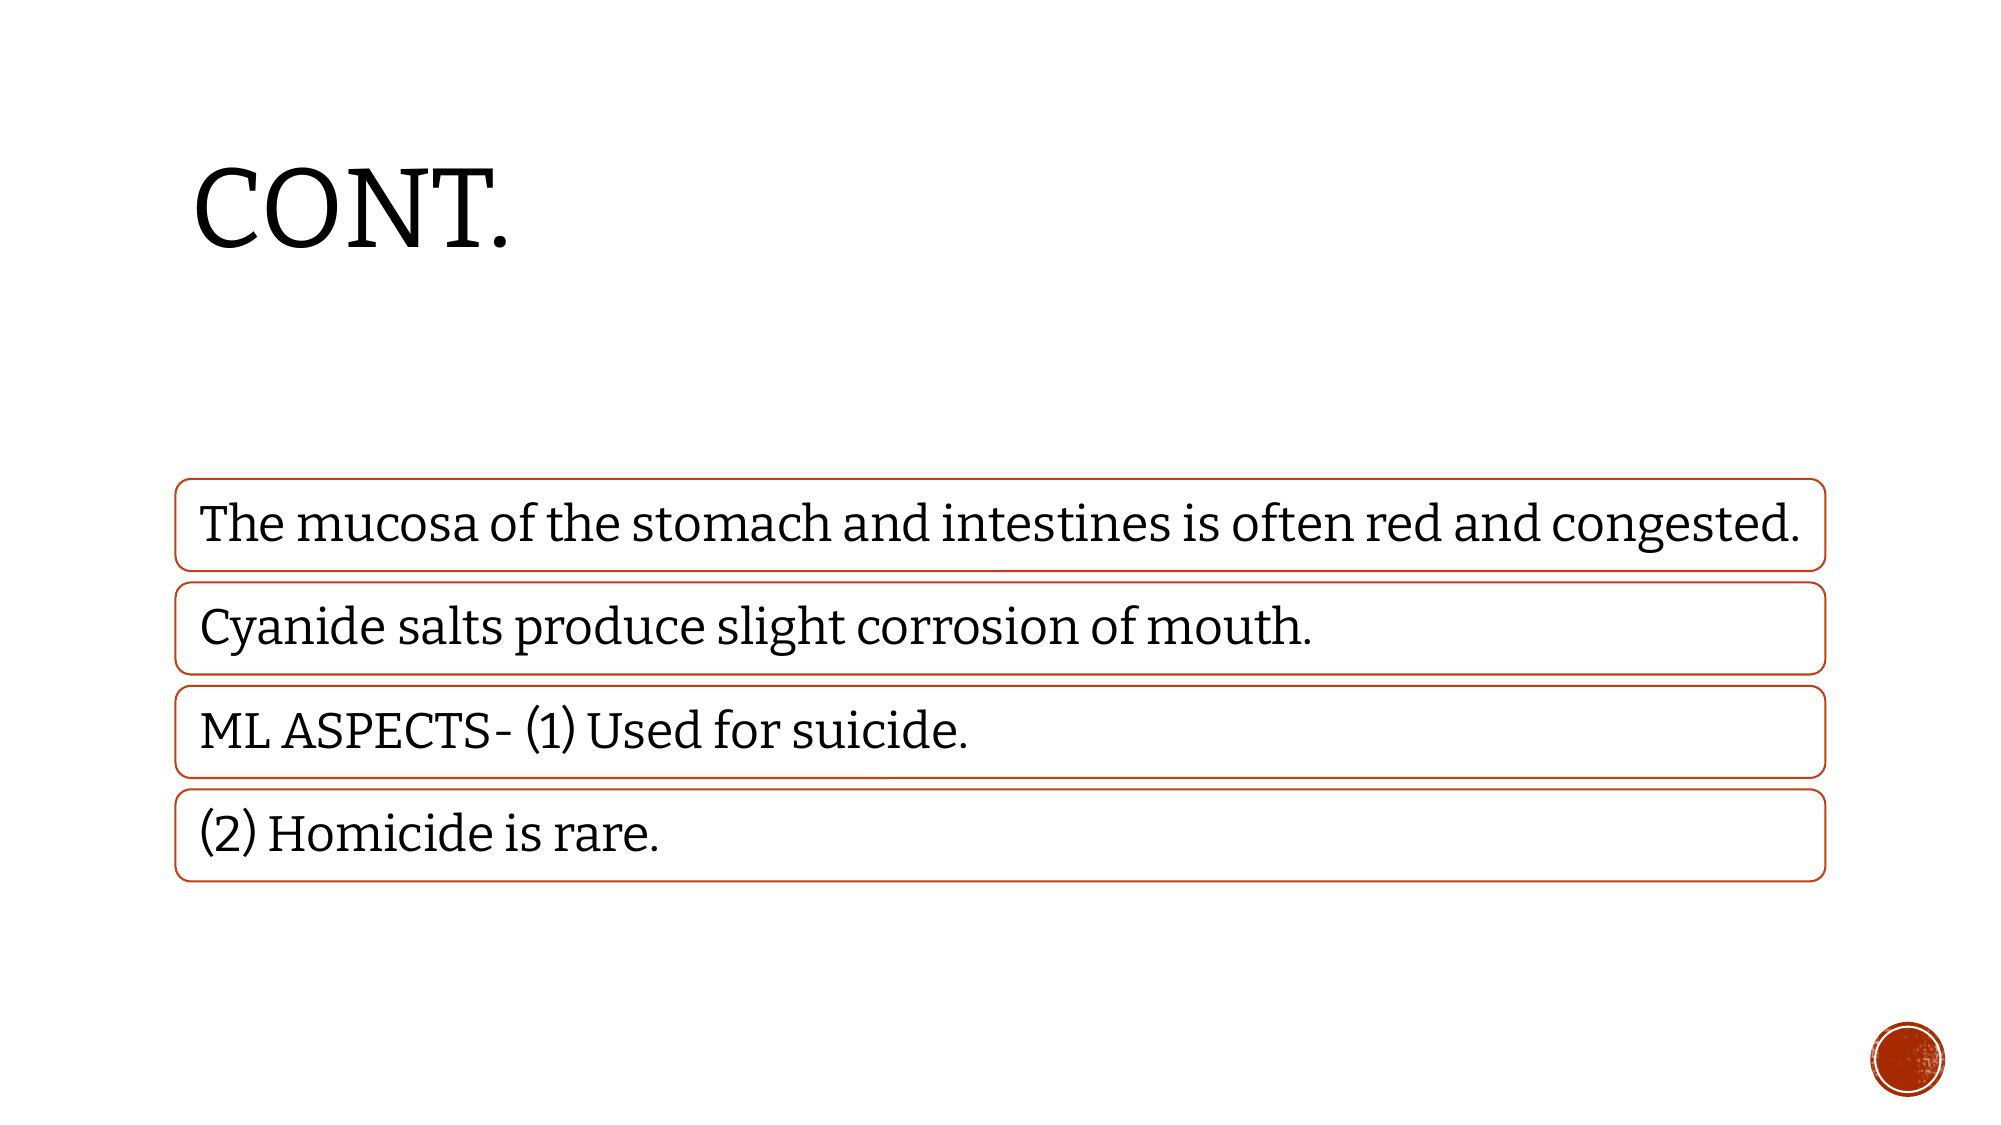

# Cont.
The mucosa of the stomach and intestines is often red and congested.
Cyanide salts produce slight corrosion of mouth.
ML ASPECTS- (1) Used for suicide.
(2) Homicide is rare.